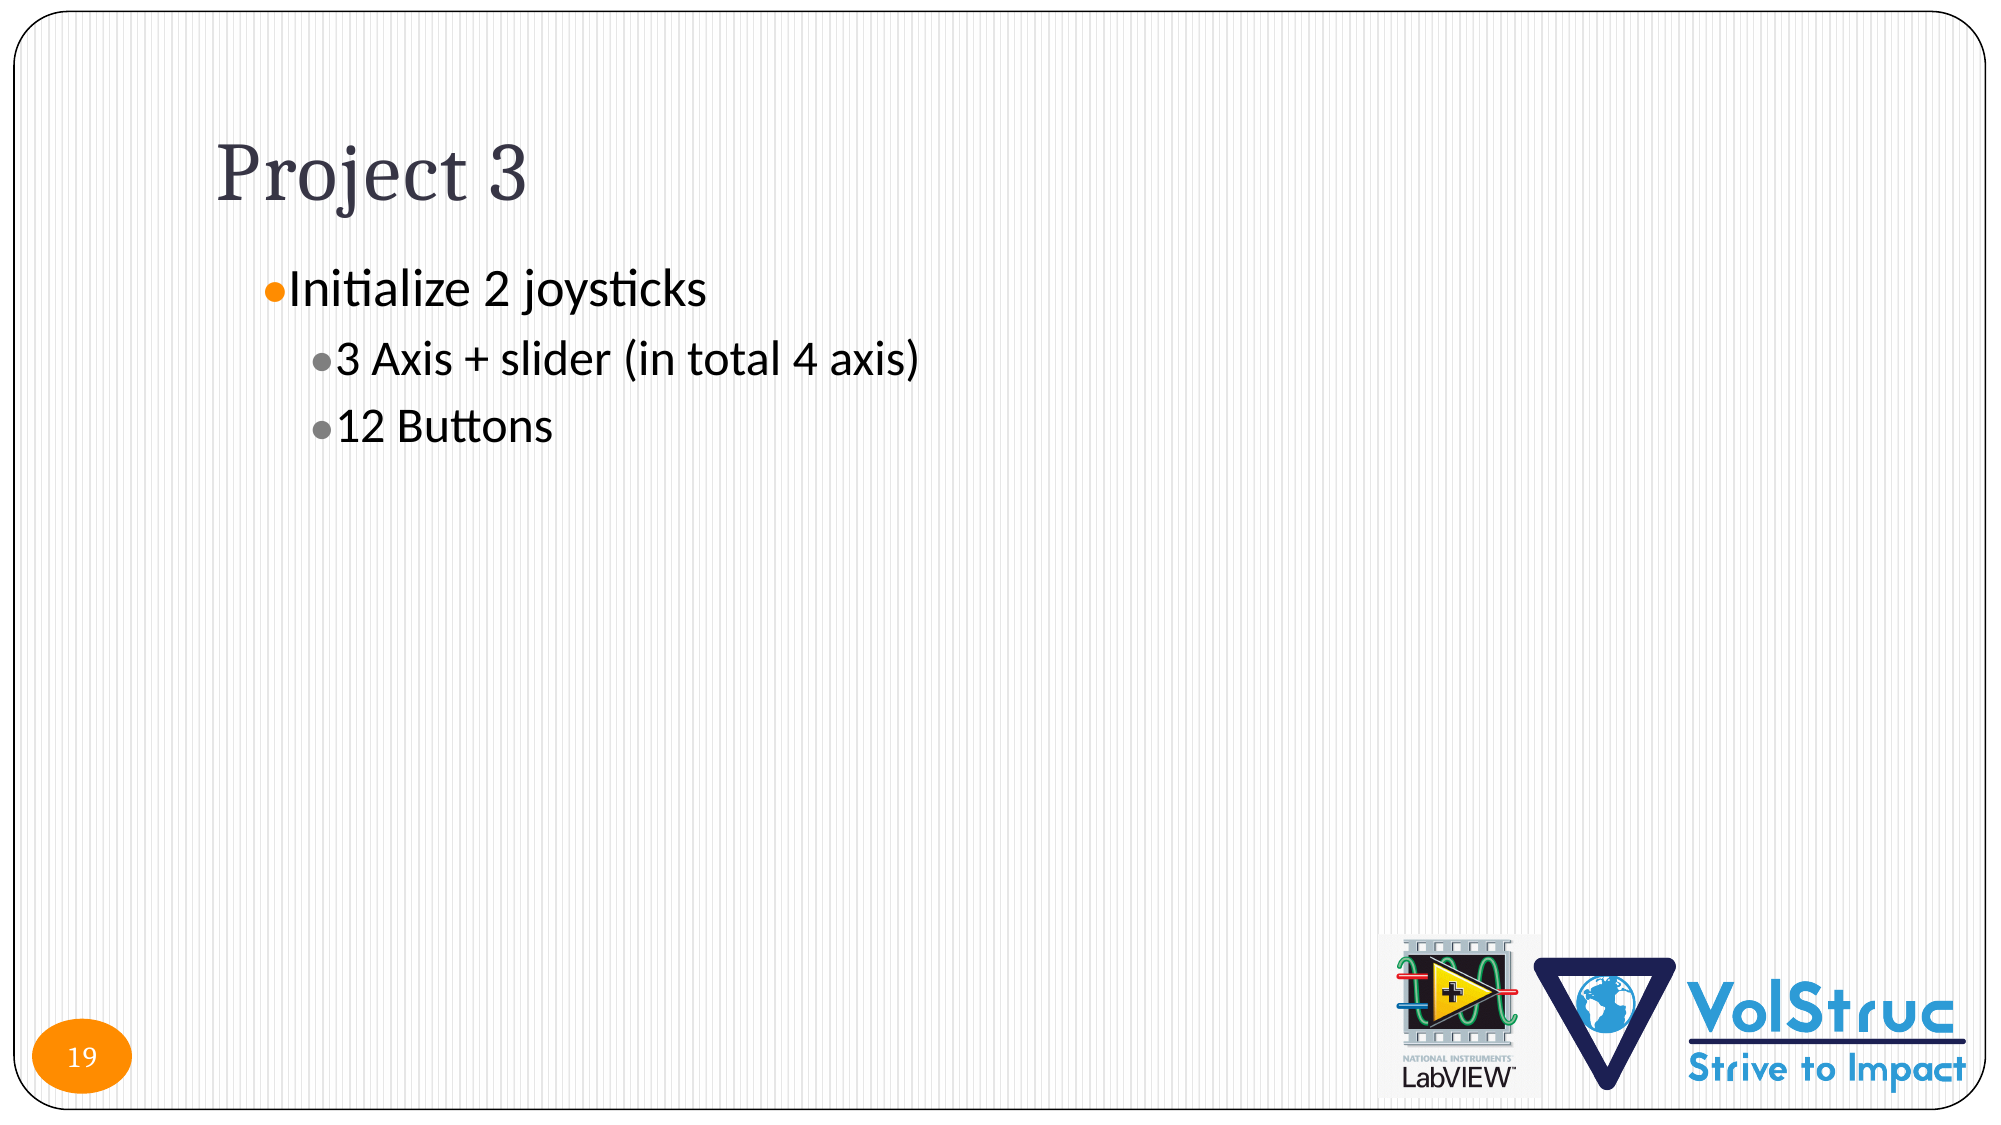

# Project 3
Initialize 2 joysticks
3 Axis + slider (in total 4 axis)
12 Buttons
19